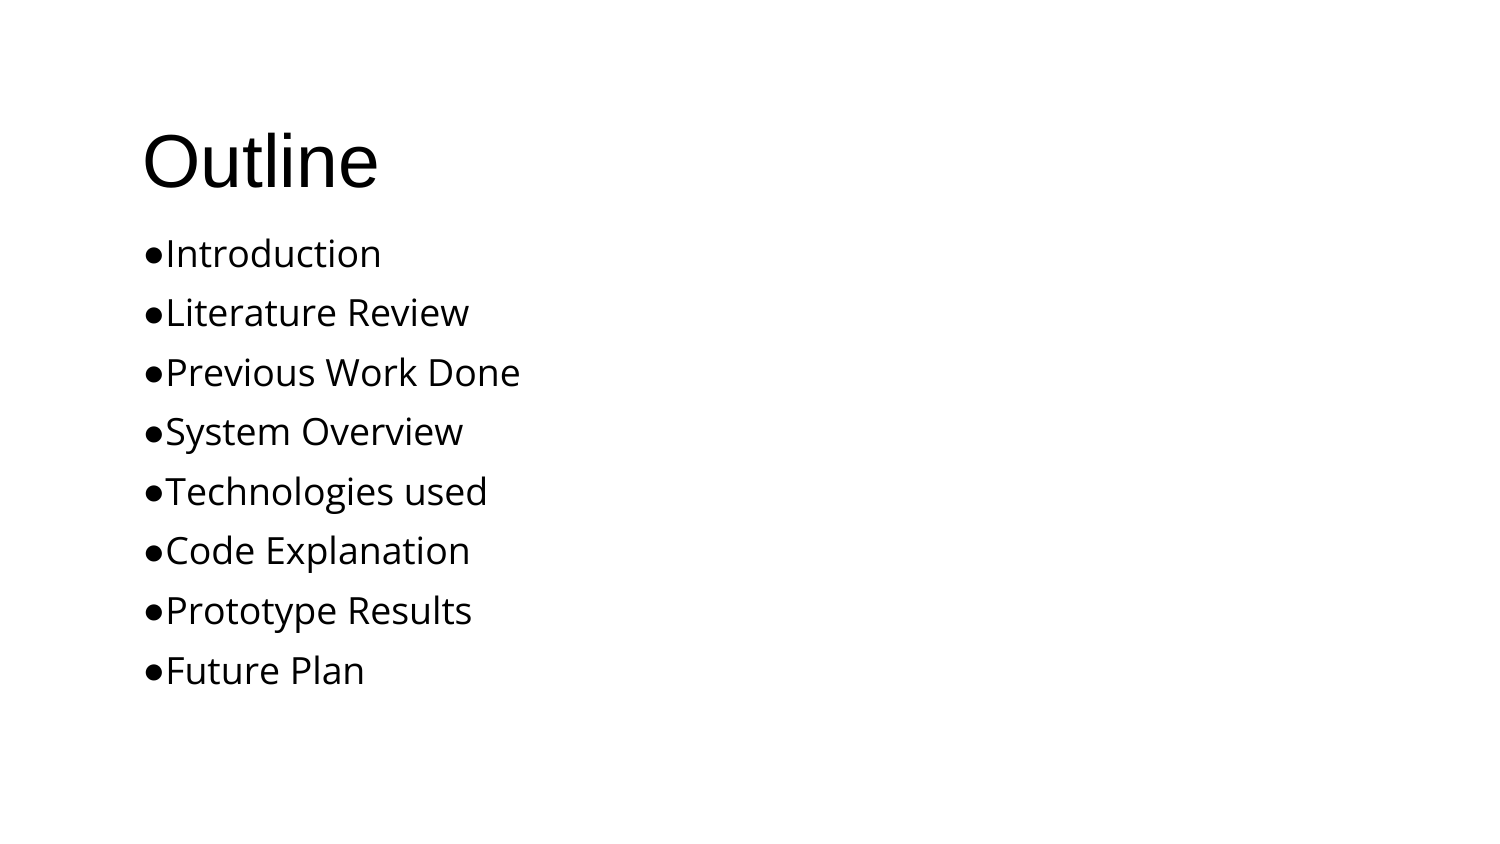

# Outline
Introduction
Literature Review
Previous Work Done
System Overview
Technologies used
Code Explanation
Prototype Results
Future Plan